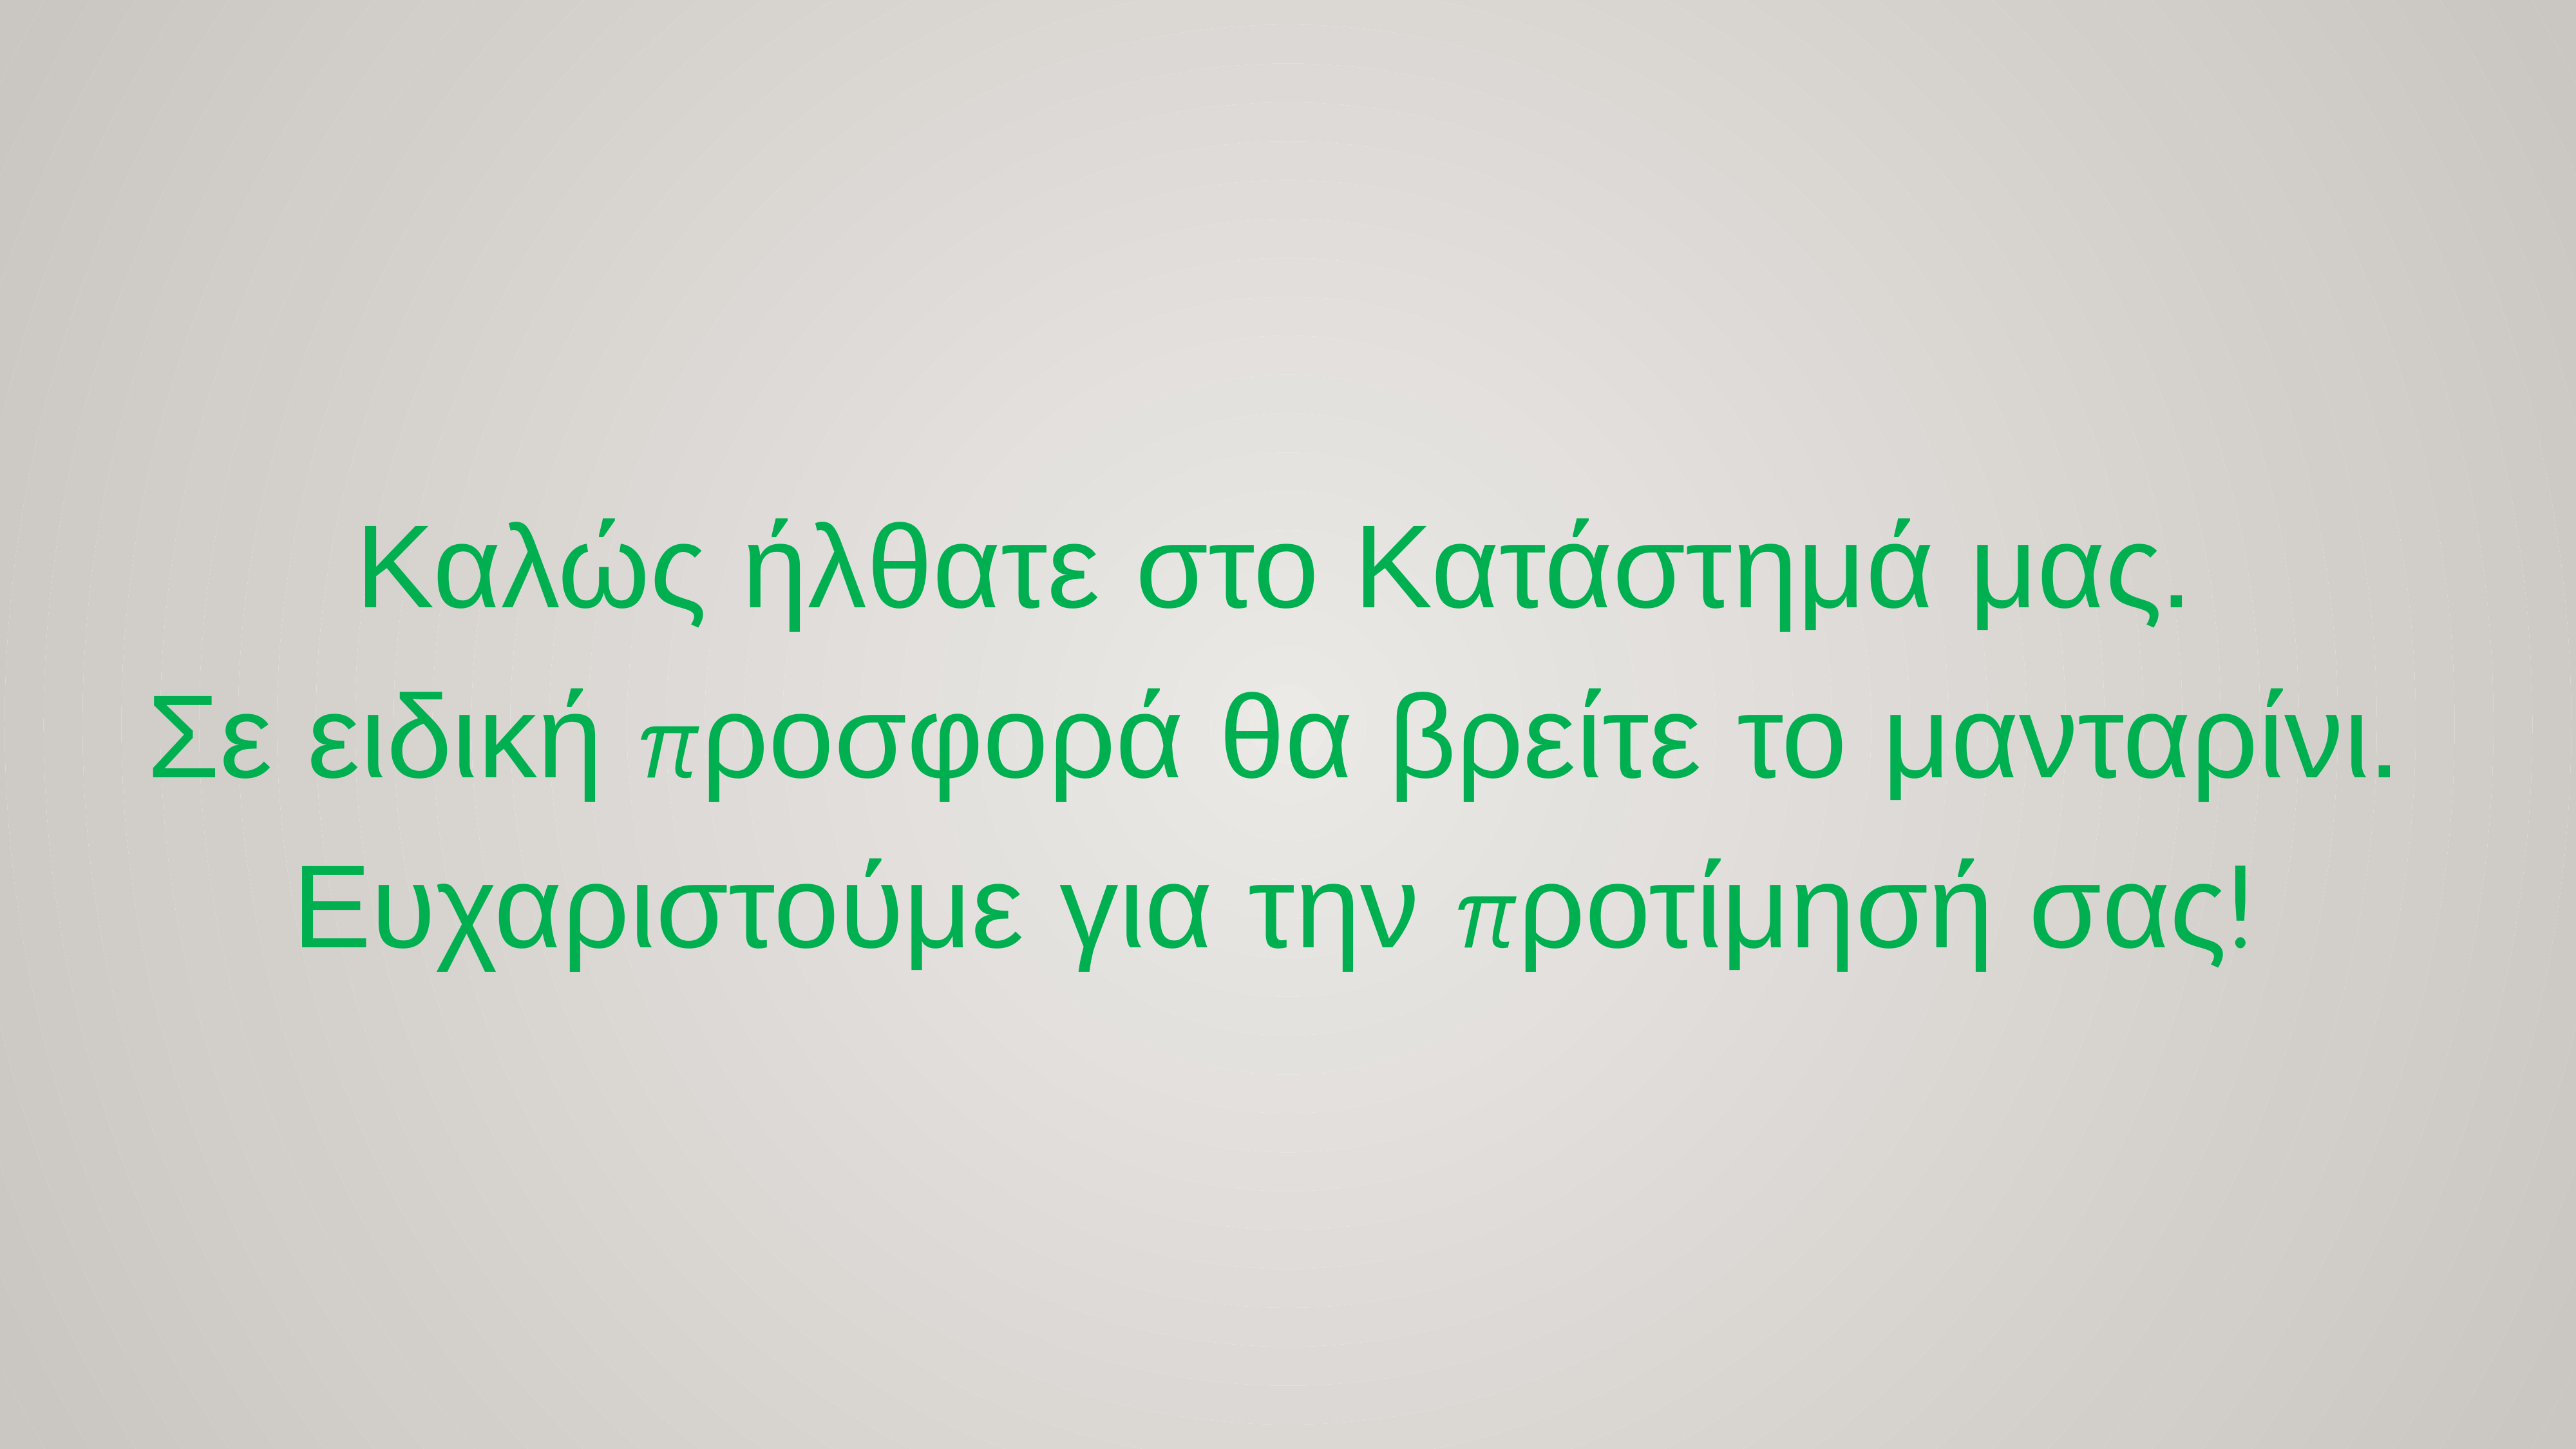

Καλώς ήλθατε στο Κατάστημά μας.
Σε ειδική προσφορά θα βρείτε το μανταρίνι.
Ευχαριστούμε για την προτίμησή σας!